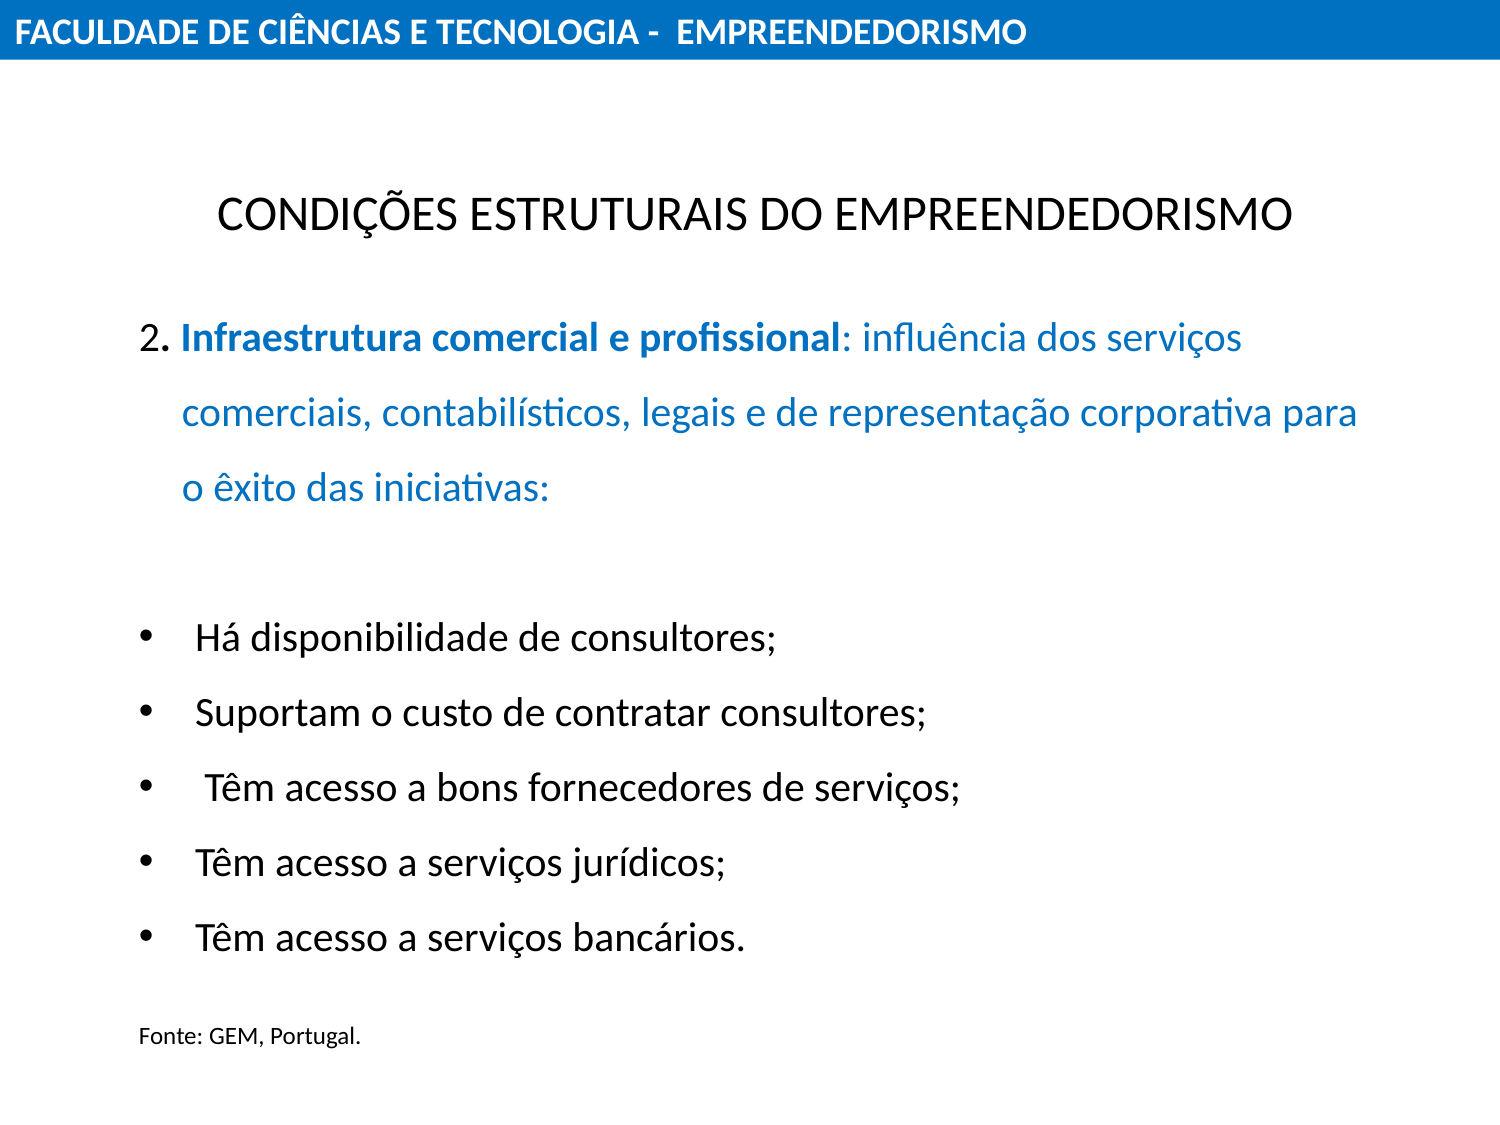

FACULDADE DE CIÊNCIAS E TECNOLOGIA -  EMPREENDEDORISMO
CONDIÇÕES ESTRUTURAIS DO EMPREENDEDORISMO

2. Infraestrutura comercial e profissional: influência dos serviços comerciais, contabilísticos, legais e de representação corporativa para o êxito das iniciativas:

Há disponibilidade de consultores;
Suportam o custo de contratar consultores;
 Têm acesso a bons fornecedores de serviços;
Têm acesso a serviços jurídicos;
Têm acesso a serviços bancários.

Fonte: GEM, Portugal.